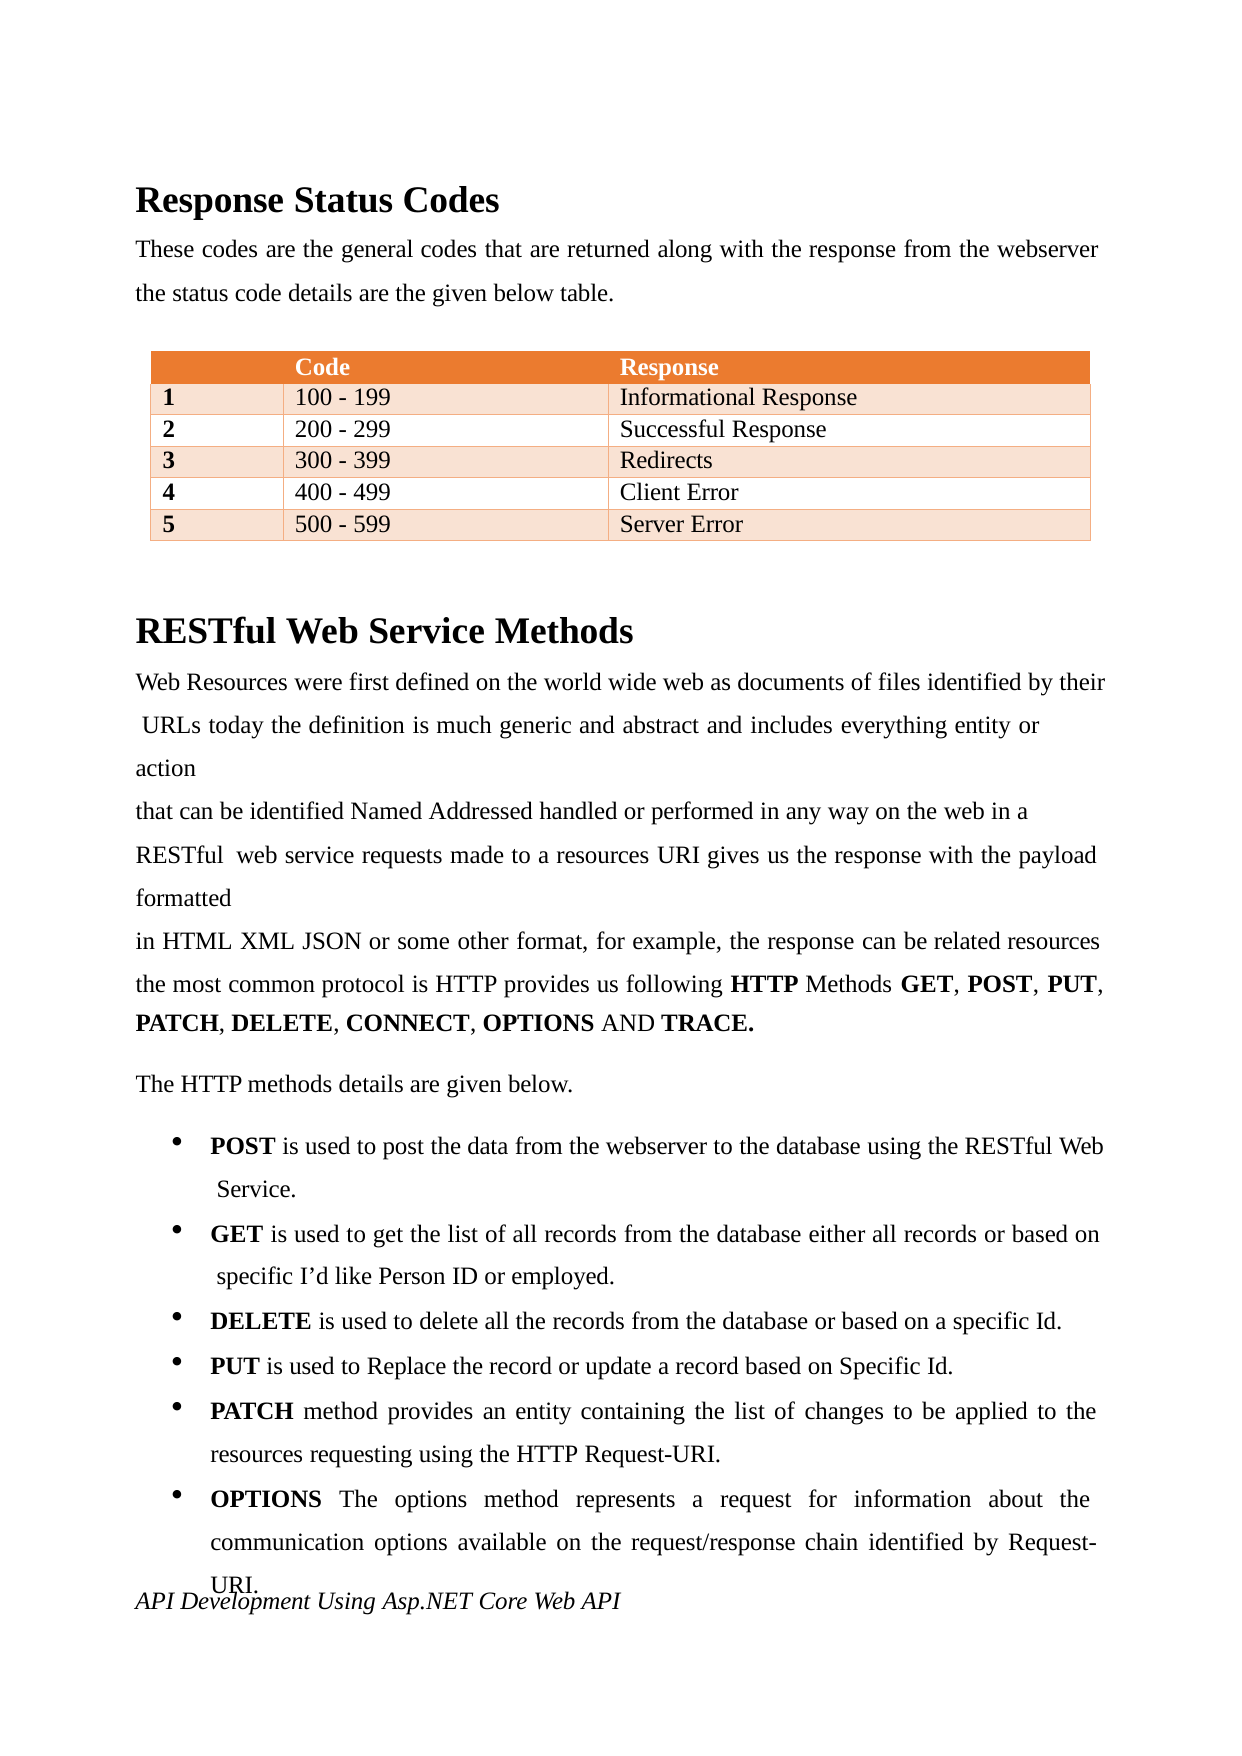

Response Status Codes
These codes are the general codes that are returned along with the response from the webserver  the status code details are the given below table.
| Code |  | Response |
| --- | --- | --- |
| 1 | 100 - 199 | Informational Response |
| 2 | 200 - 299 | Successful Response |
| 3 | 300 - 399 | Redirects |
| 4 | 400 - 499 | Client Error |
| 5 | 500 - 599 | Server Error |
RESTful Web Service Methods
Web Resources were first defined on the world wide web as documents of files identified by their  URLs today the definition is much generic and abstract and includes everything entity or action
that can be identified Named Addressed handled or performed in any way on the web in a RESTful  web service requests made to a resources URI gives us the response with the payload formatted
in HTML XML JSON or some other format, for example, the response can be related resources  the most common protocol is HTTP provides us following HTTP Methods GET, POST, PUT,
PATCH, DELETE, CONNECT, OPTIONS AND TRACE.

The HTTP methods details are given below.
POST is used to post the data from the webserver to the database using the RESTful Web  Service.
GET is used to get the list of all records from the database either all records or based on  specific I’d like Person ID or employed.
DELETE is used to delete all the records from the database or based on a specific Id.
PUT is used to Replace the record or update a record based on Specific Id.
PATCH method provides an entity containing the list of changes to be applied to the  resources requesting using the HTTP Request-URI.
OPTIONS The options method represents a request for information about the  communication options available on the request/response chain identified by Request-  URI.
API Development Using Asp.NET Core Web API